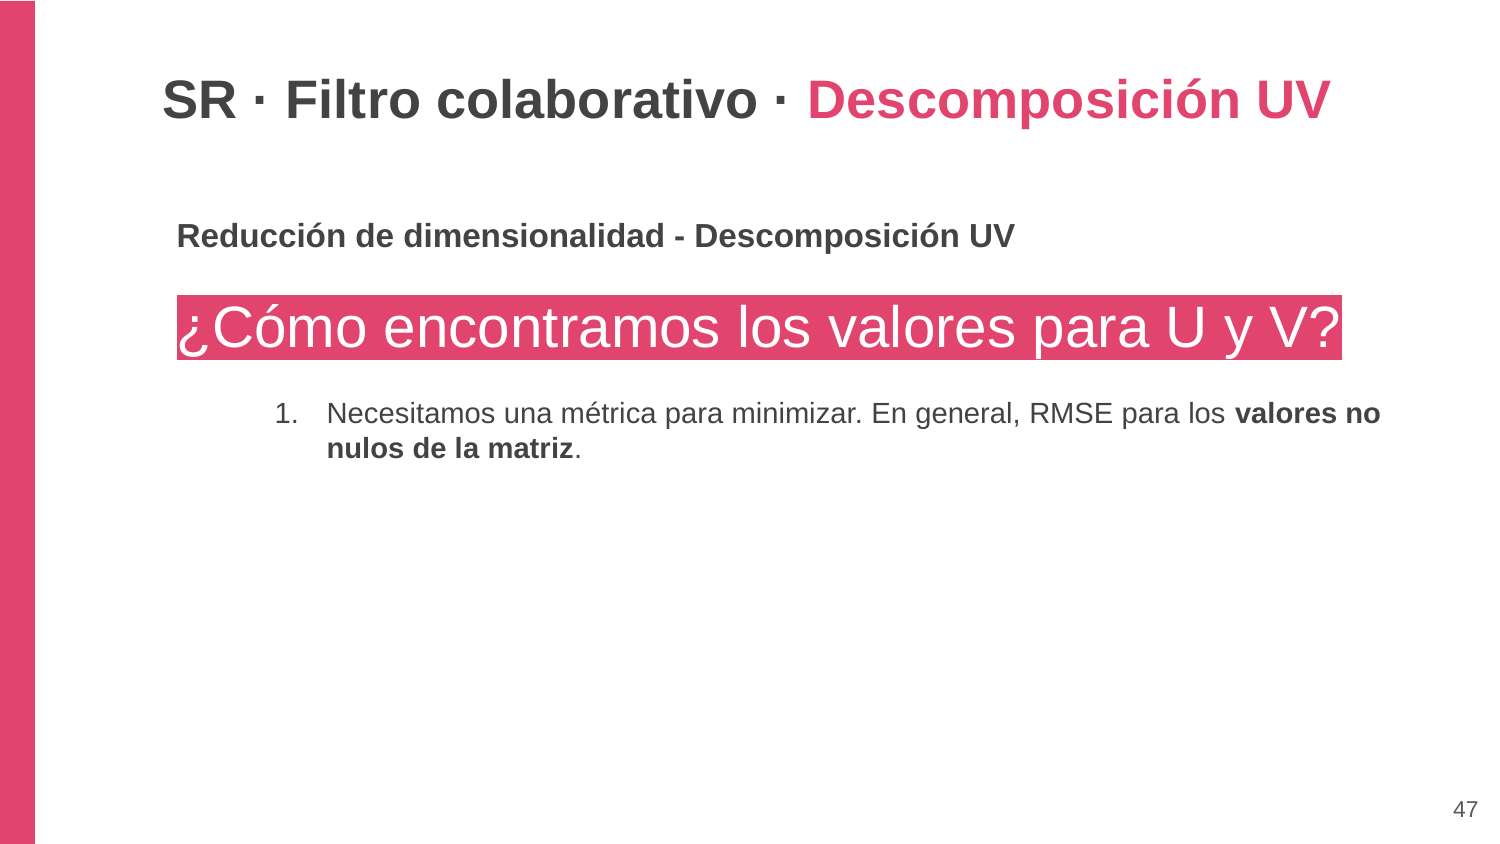

SR · Filtro colaborativo · Descomposición UV
Reducción de dimensionalidad - Descomposición UV

¿Cómo encontramos los valores para U y V?

Necesitamos una métrica para minimizar. En general, RMSE para los valores no nulos de la matriz.
47